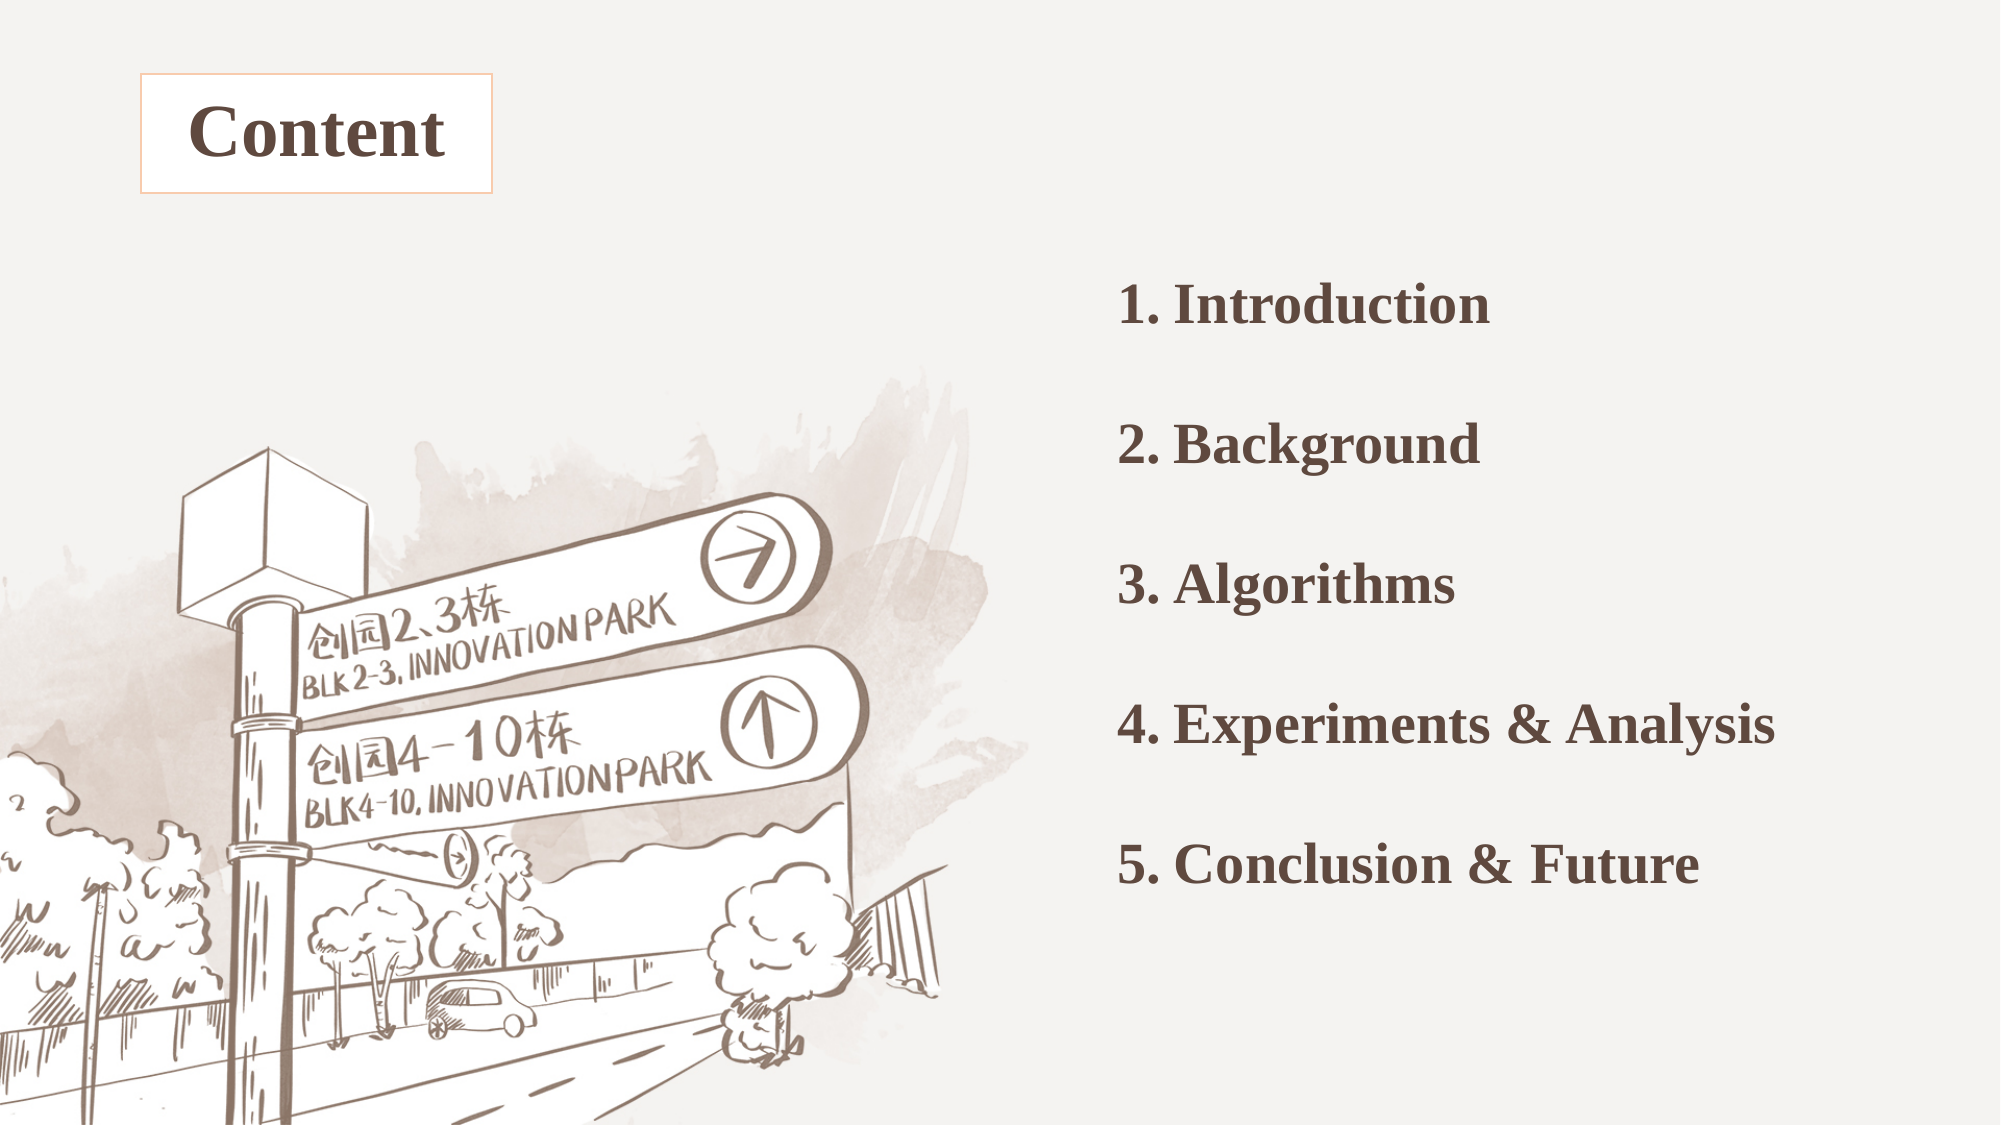

Content

Introduction
Background
Algorithms
Experiments & Analysis
Conclusion & Future
2